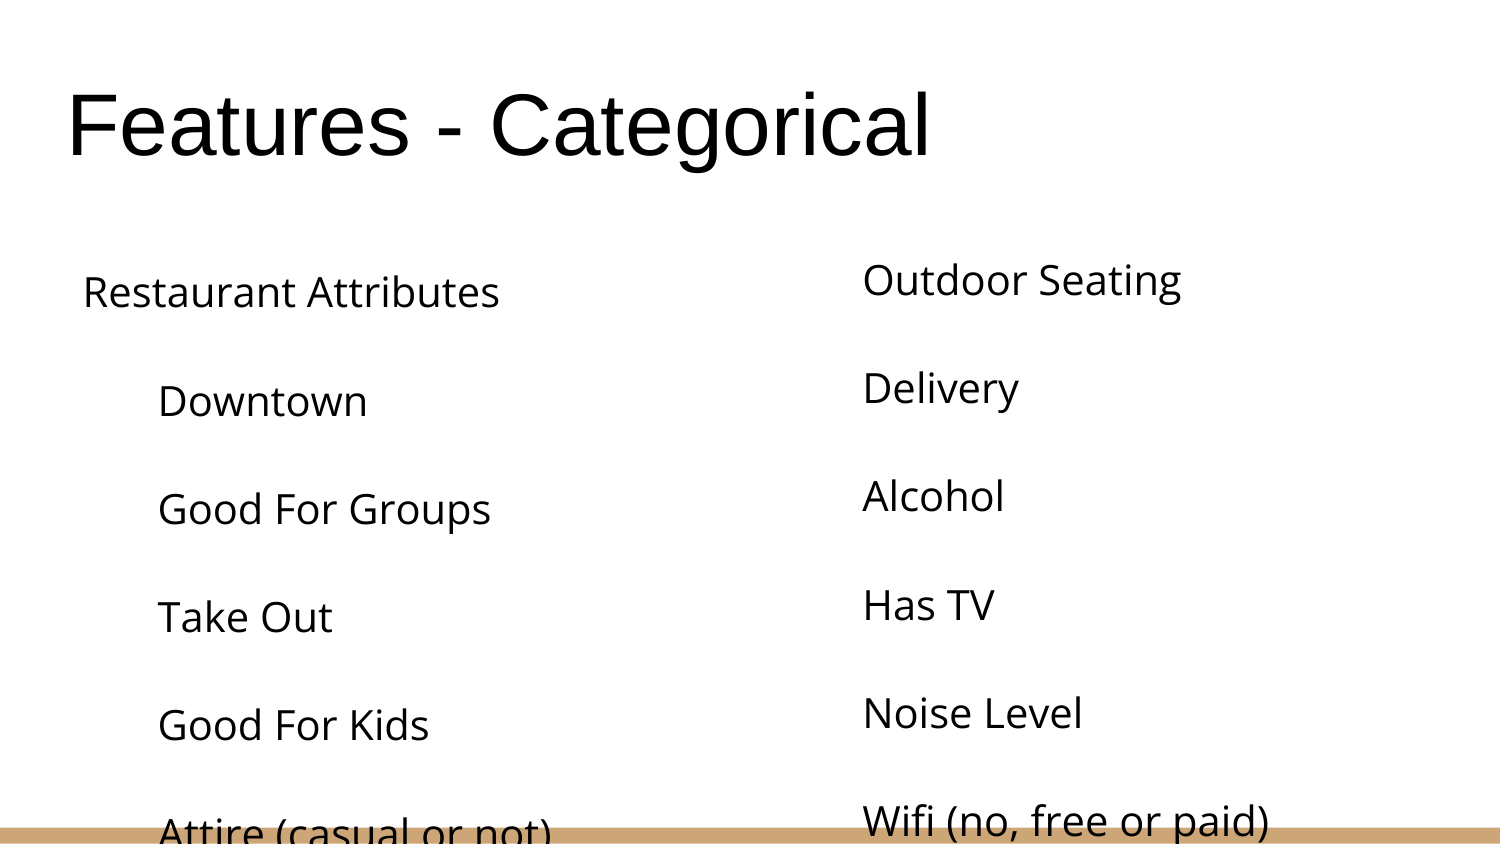

# Features - Categorical

Outdoor Seating
Delivery
Alcohol
Has TV
Noise Level
Wifi (no, free or paid)
Ambience (casual or not)

Restaurant Attributes
Downtown
Good For Groups
Take Out
Good For Kids
Attire (casual or not)
Reservations